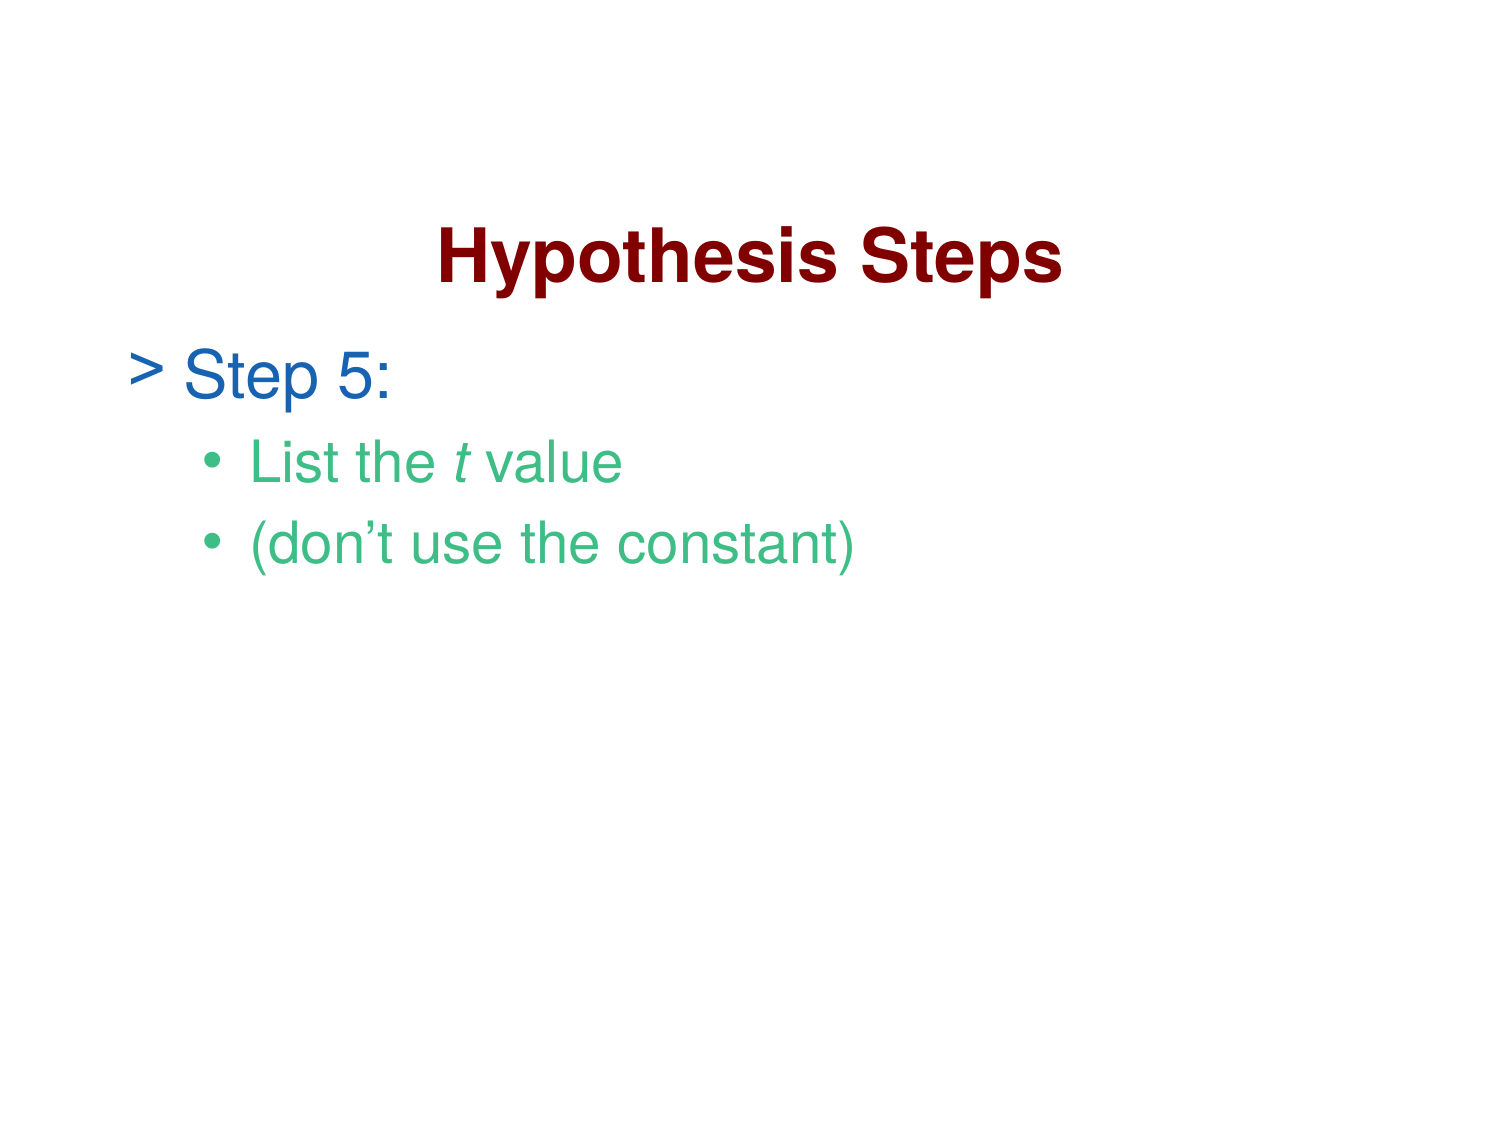

# Hypothesis Steps
Step 5:
List the t value
(don’t use the constant)